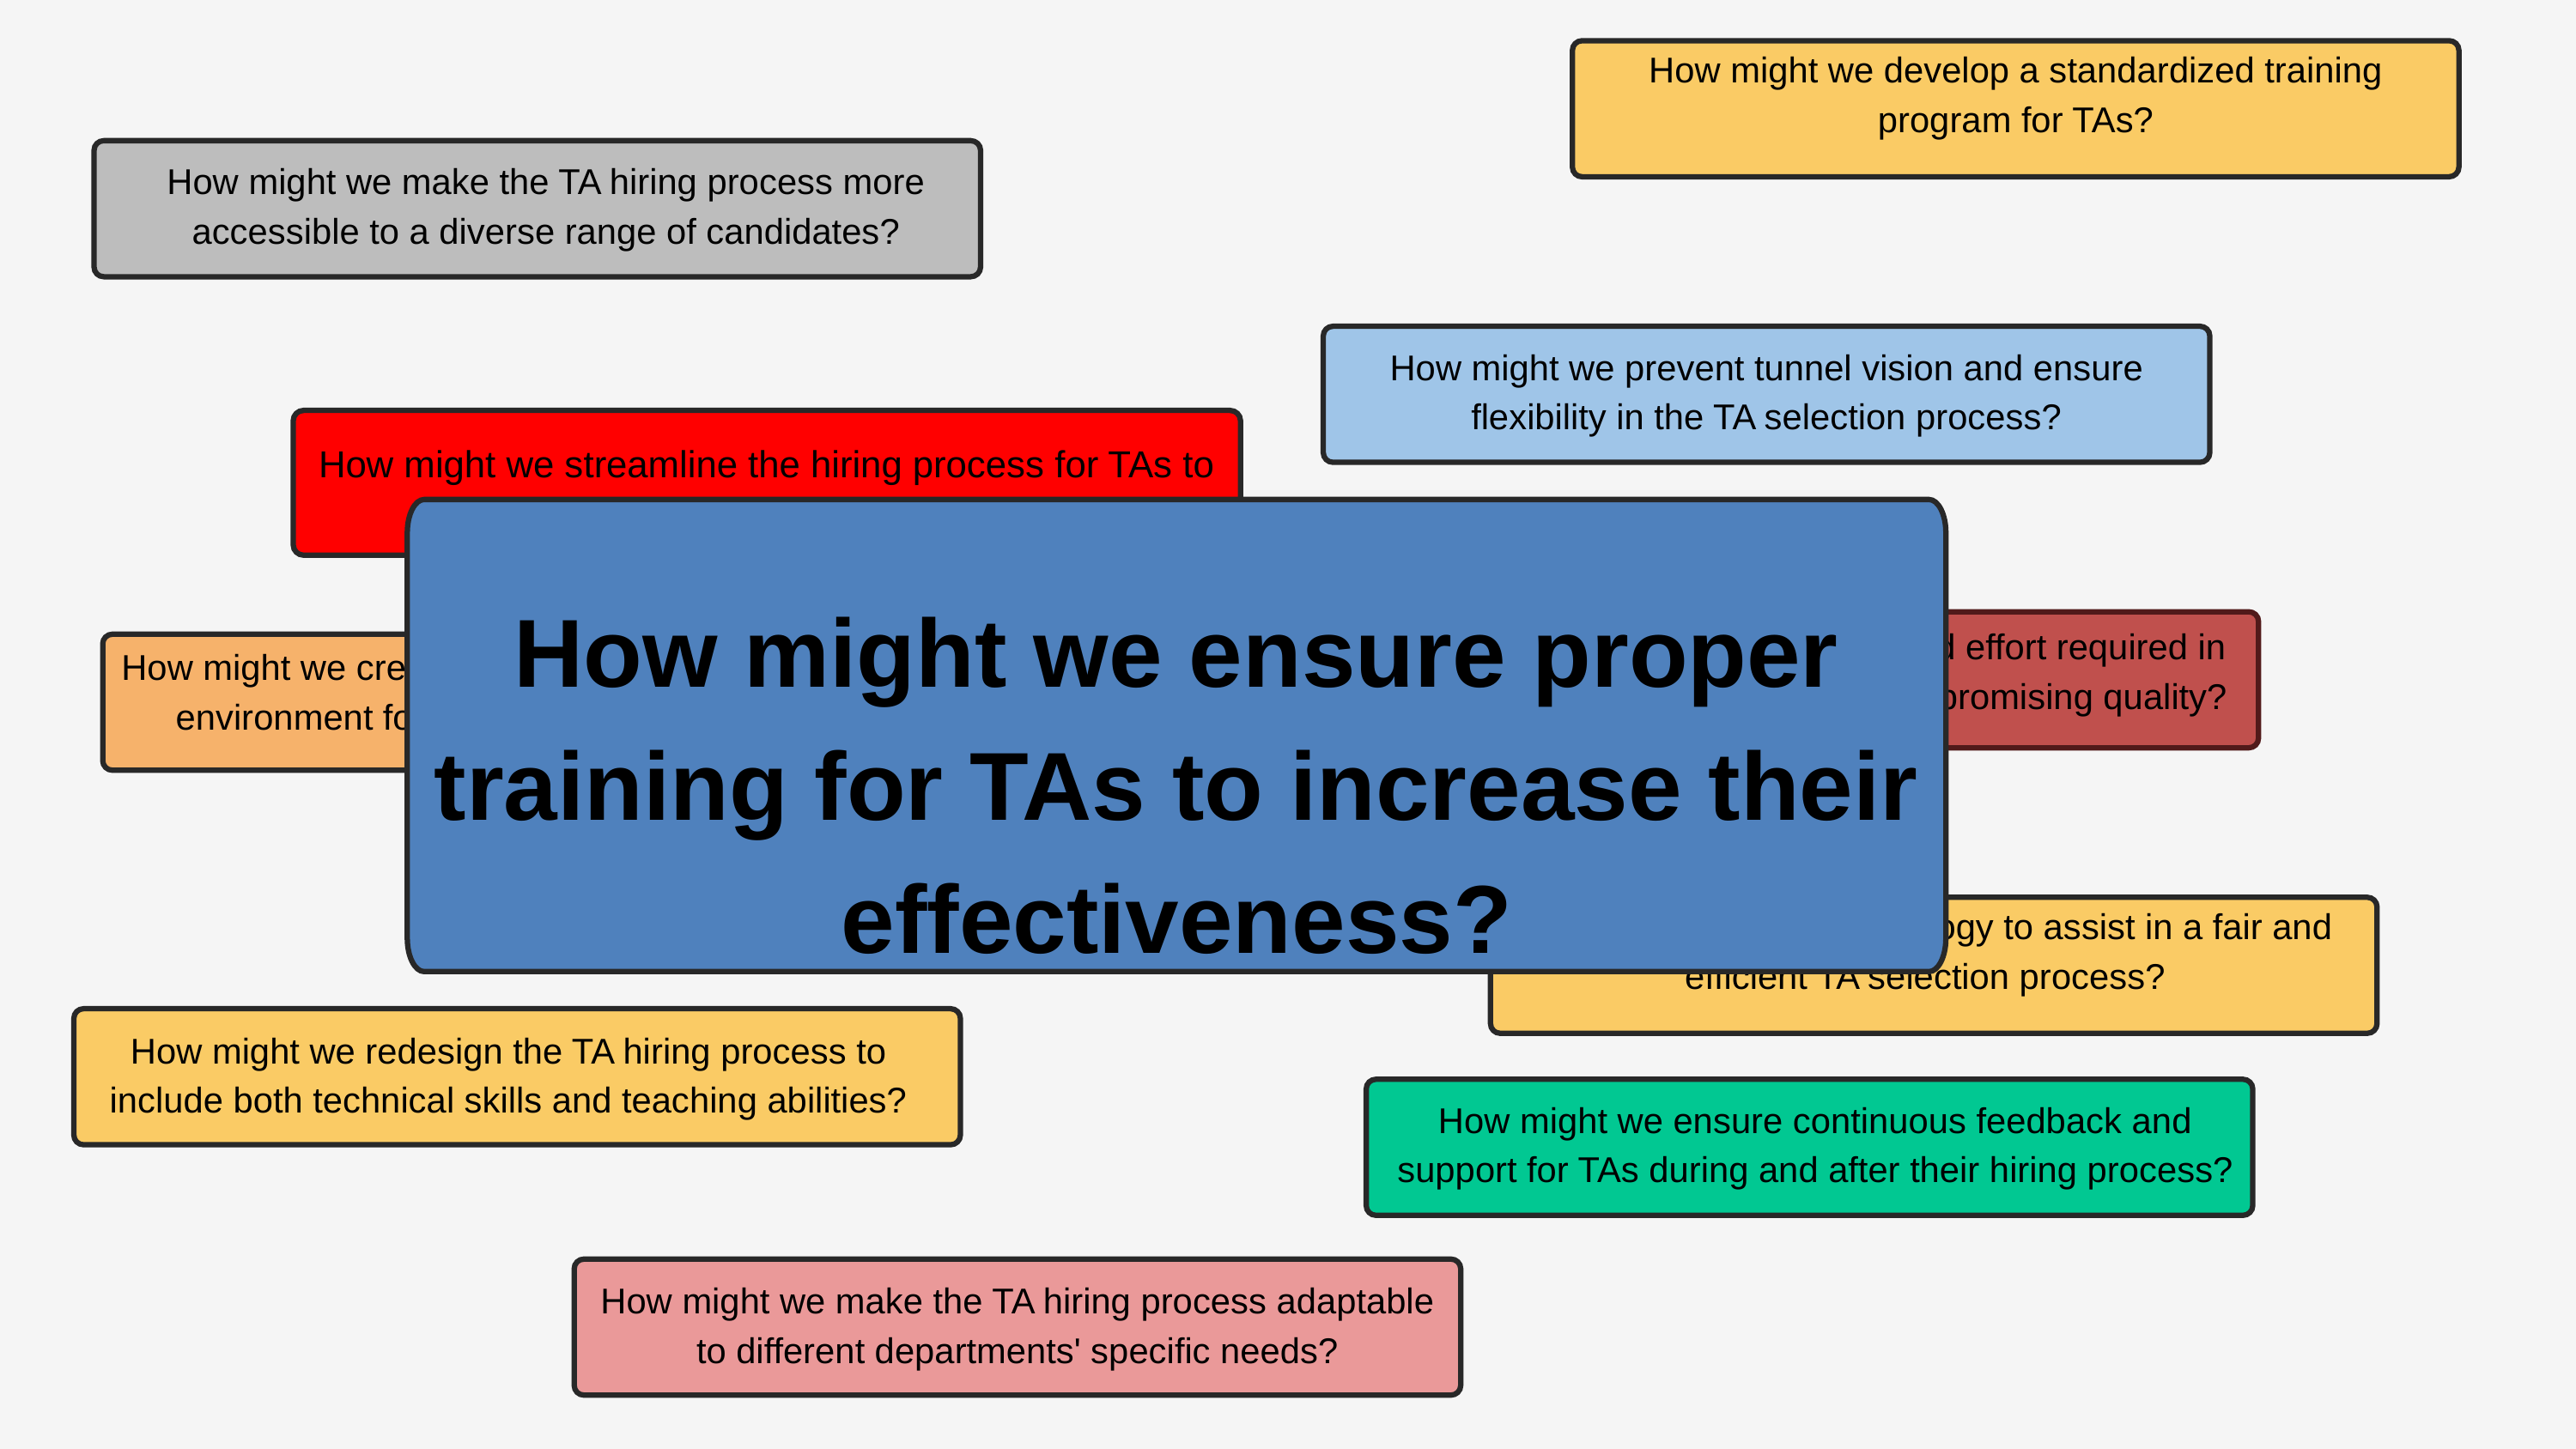

How might we develop a standardized training program for TAs?

How might we make the TA hiring process more accessible to a diverse range of candidates?

How might we prevent tunnel vision and ensure flexibility in the TA selection process?

How might we streamline the hiring process for TAs to reduce bias?

How might we ensure proper training for TAs to increase their effectiveness?

How might we reduce the time and effort required in the TA hiring process without compromising quality?

How might we create a more inclusive and supportive environment for prospective TAs during hiring?
How might we use technology to assist in a fair and efficient TA selection process?

How might we redesign the TA hiring process to include both technical skills and teaching abilities?

How might we ensure continuous feedback and support for TAs during and after their hiring process?

How might we make the TA hiring process adaptable to different departments' specific needs?